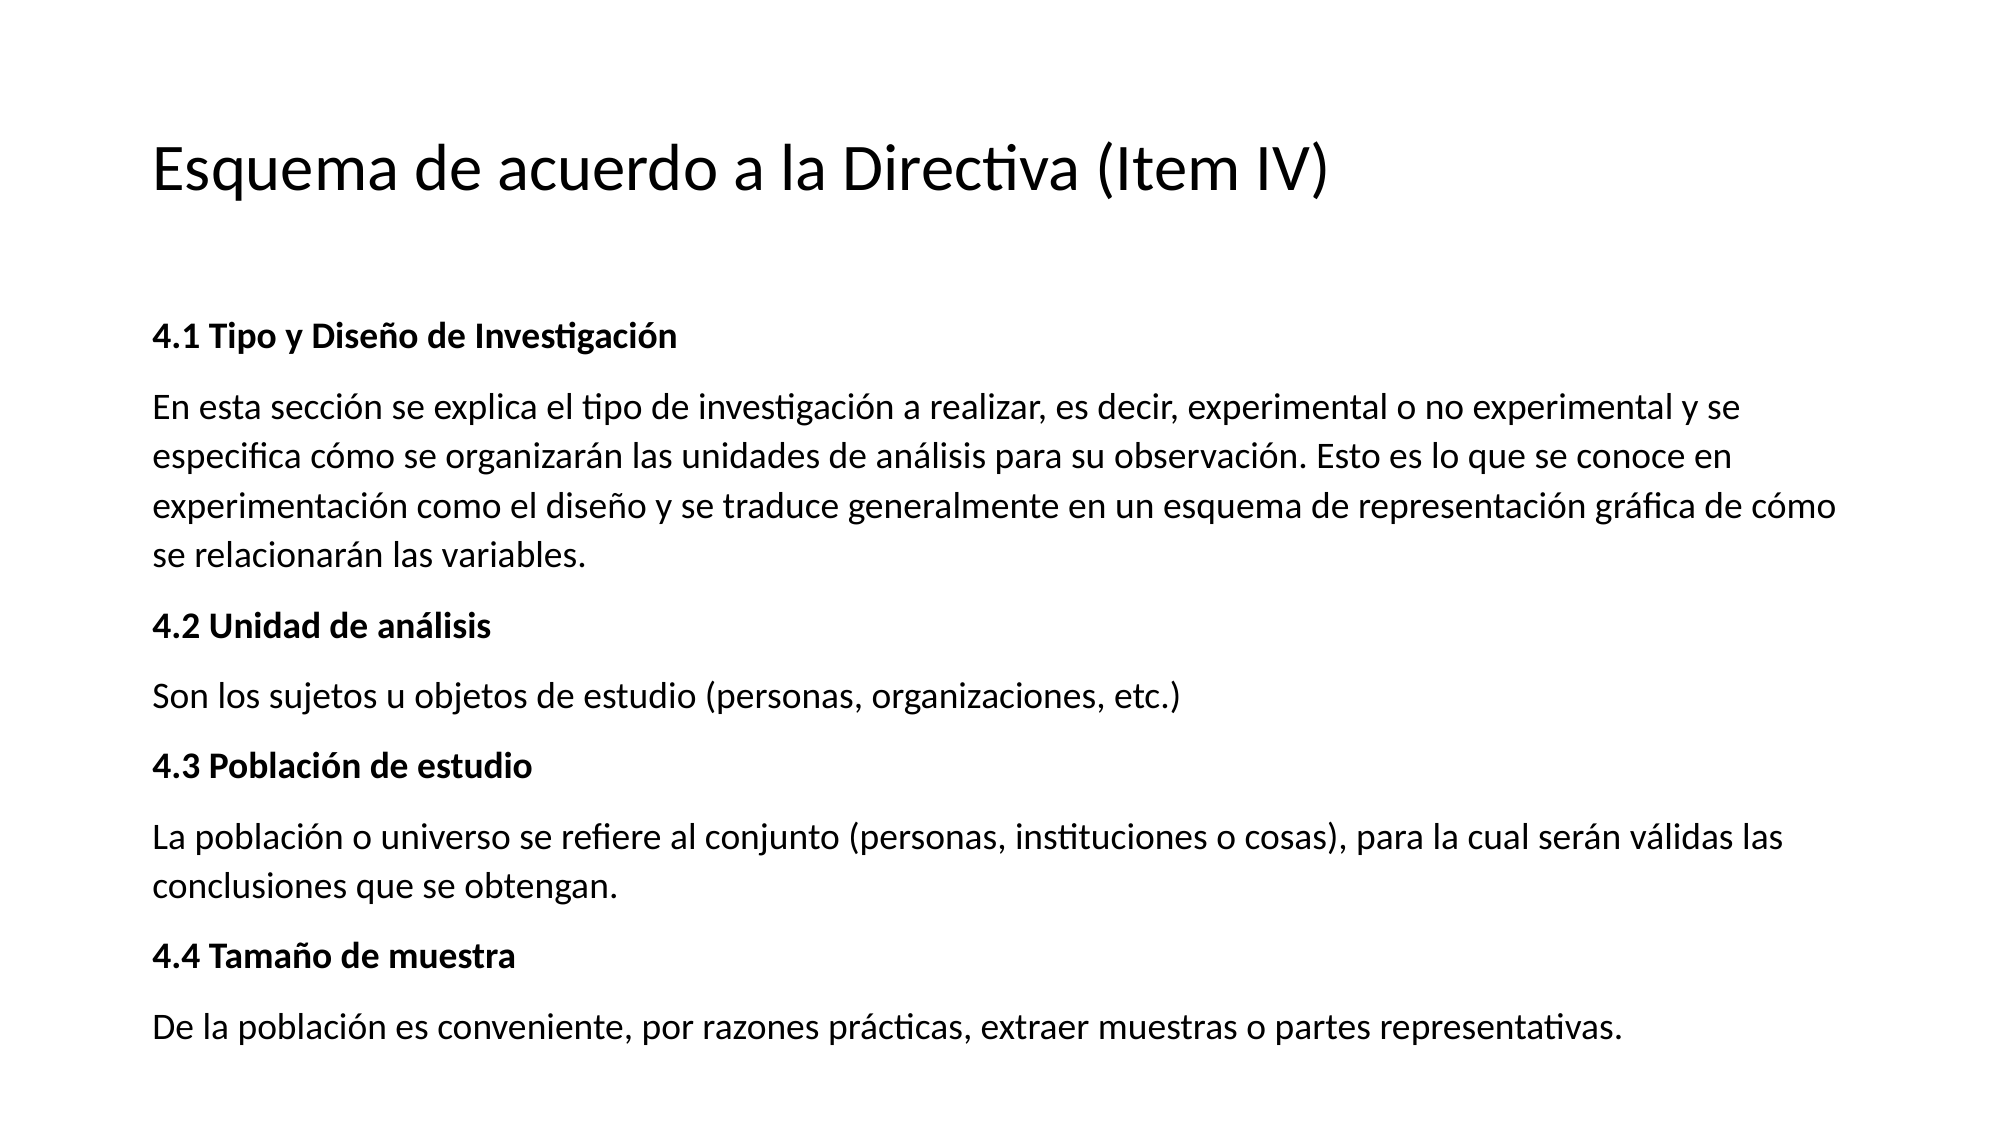

# Esquema de acuerdo a la Directiva (Item IV)
4.1 Tipo y Diseño de Investigación
En esta sección se explica el tipo de investigación a realizar, es decir, experimental o no experimental y se especifica cómo se organizarán las unidades de análisis para su observación. Esto es lo que se conoce en experimentación como el diseño y se traduce generalmente en un esquema de representación gráfica de cómo se relacionarán las variables.
4.2 Unidad de análisis
Son los sujetos u objetos de estudio (personas, organizaciones, etc.)
4.3 Población de estudio
La población o universo se refiere al conjunto (personas, instituciones o cosas), para la cual serán válidas las conclusiones que se obtengan.
4.4 Tamaño de muestra
De la población es conveniente, por razones prácticas, extraer muestras o partes representativas.